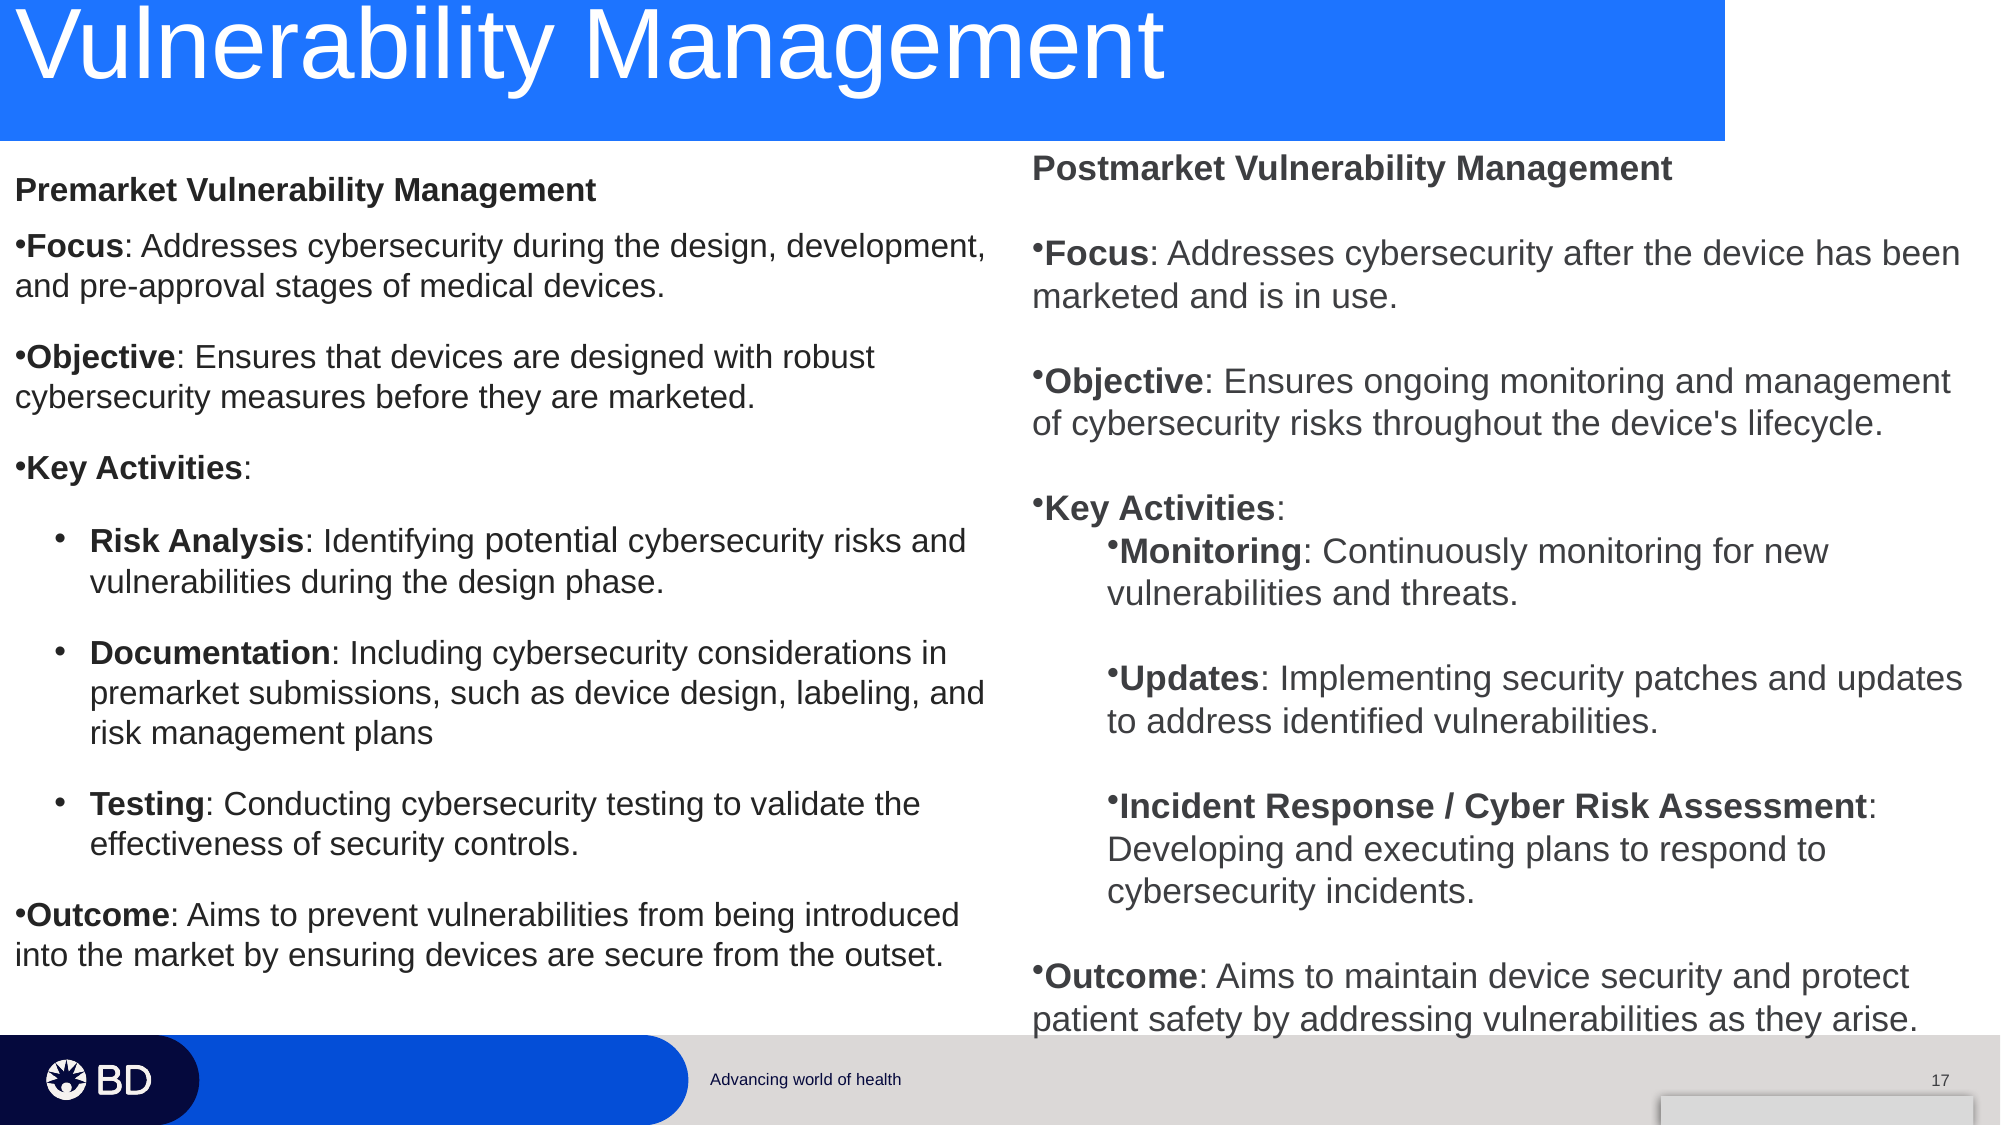

# Vulnerability Management

Postmarket Vulnerability Management

Focus: Addresses cybersecurity after the device has been marketed and is in use.

Objective: Ensures ongoing monitoring and management of cybersecurity risks throughout the device's lifecycle.

Key Activities:
Monitoring: Continuously monitoring for new vulnerabilities and threats.

Updates: Implementing security patches and updates to address identified vulnerabilities.

Incident Response / Cyber Risk Assessment: Developing and executing plans to respond to cybersecurity incidents.

Outcome: Aims to maintain device security and protect patient safety by addressing vulnerabilities as they arise.
Premarket Vulnerability Management
Focus: Addresses cybersecurity during the design, development, and pre-approval stages of medical devices.
Objective: Ensures that devices are designed with robust cybersecurity measures before they are marketed.
Key Activities:
Risk Analysis: Identifying potential cybersecurity risks and vulnerabilities during the design phase.
Documentation: Including cybersecurity considerations in premarket submissions, such as device design, labeling, and risk management plans
Testing: Conducting cybersecurity testing to validate the effectiveness of security controls.
Outcome: Aims to prevent vulnerabilities from being introduced into the market by ensuring devices are secure from the outset.

Advancing world of health